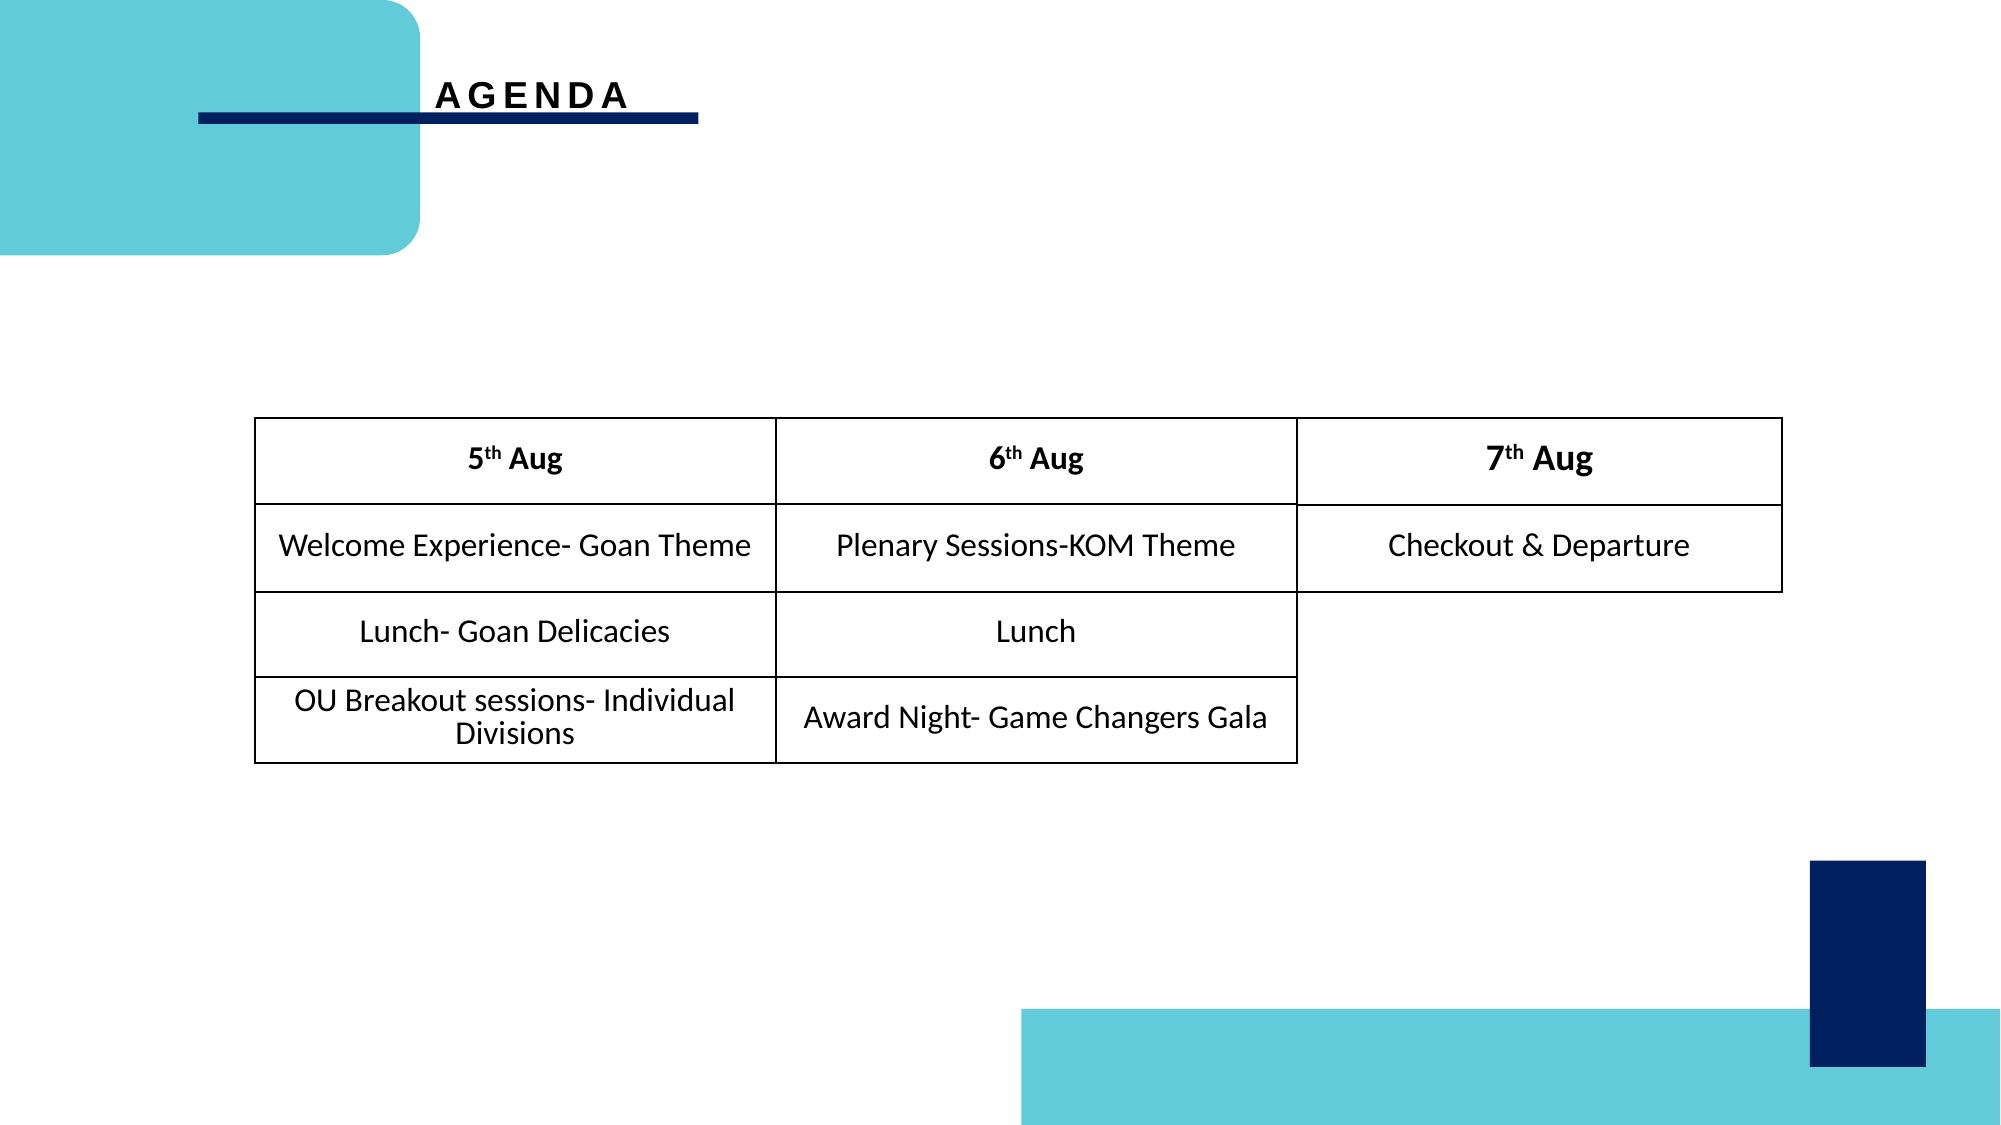

AGENDA

| 7th Aug |
| --- |
| Checkout & Departure |
| 5th Aug | 6th Aug |
| --- | --- |
| Welcome Experience- Goan Theme | Plenary Sessions-KOM Theme |
| Lunch- Goan Delicacies | Lunch |
| OU Breakout sessions- Individual Divisions | Award Night- Game Changers Gala |